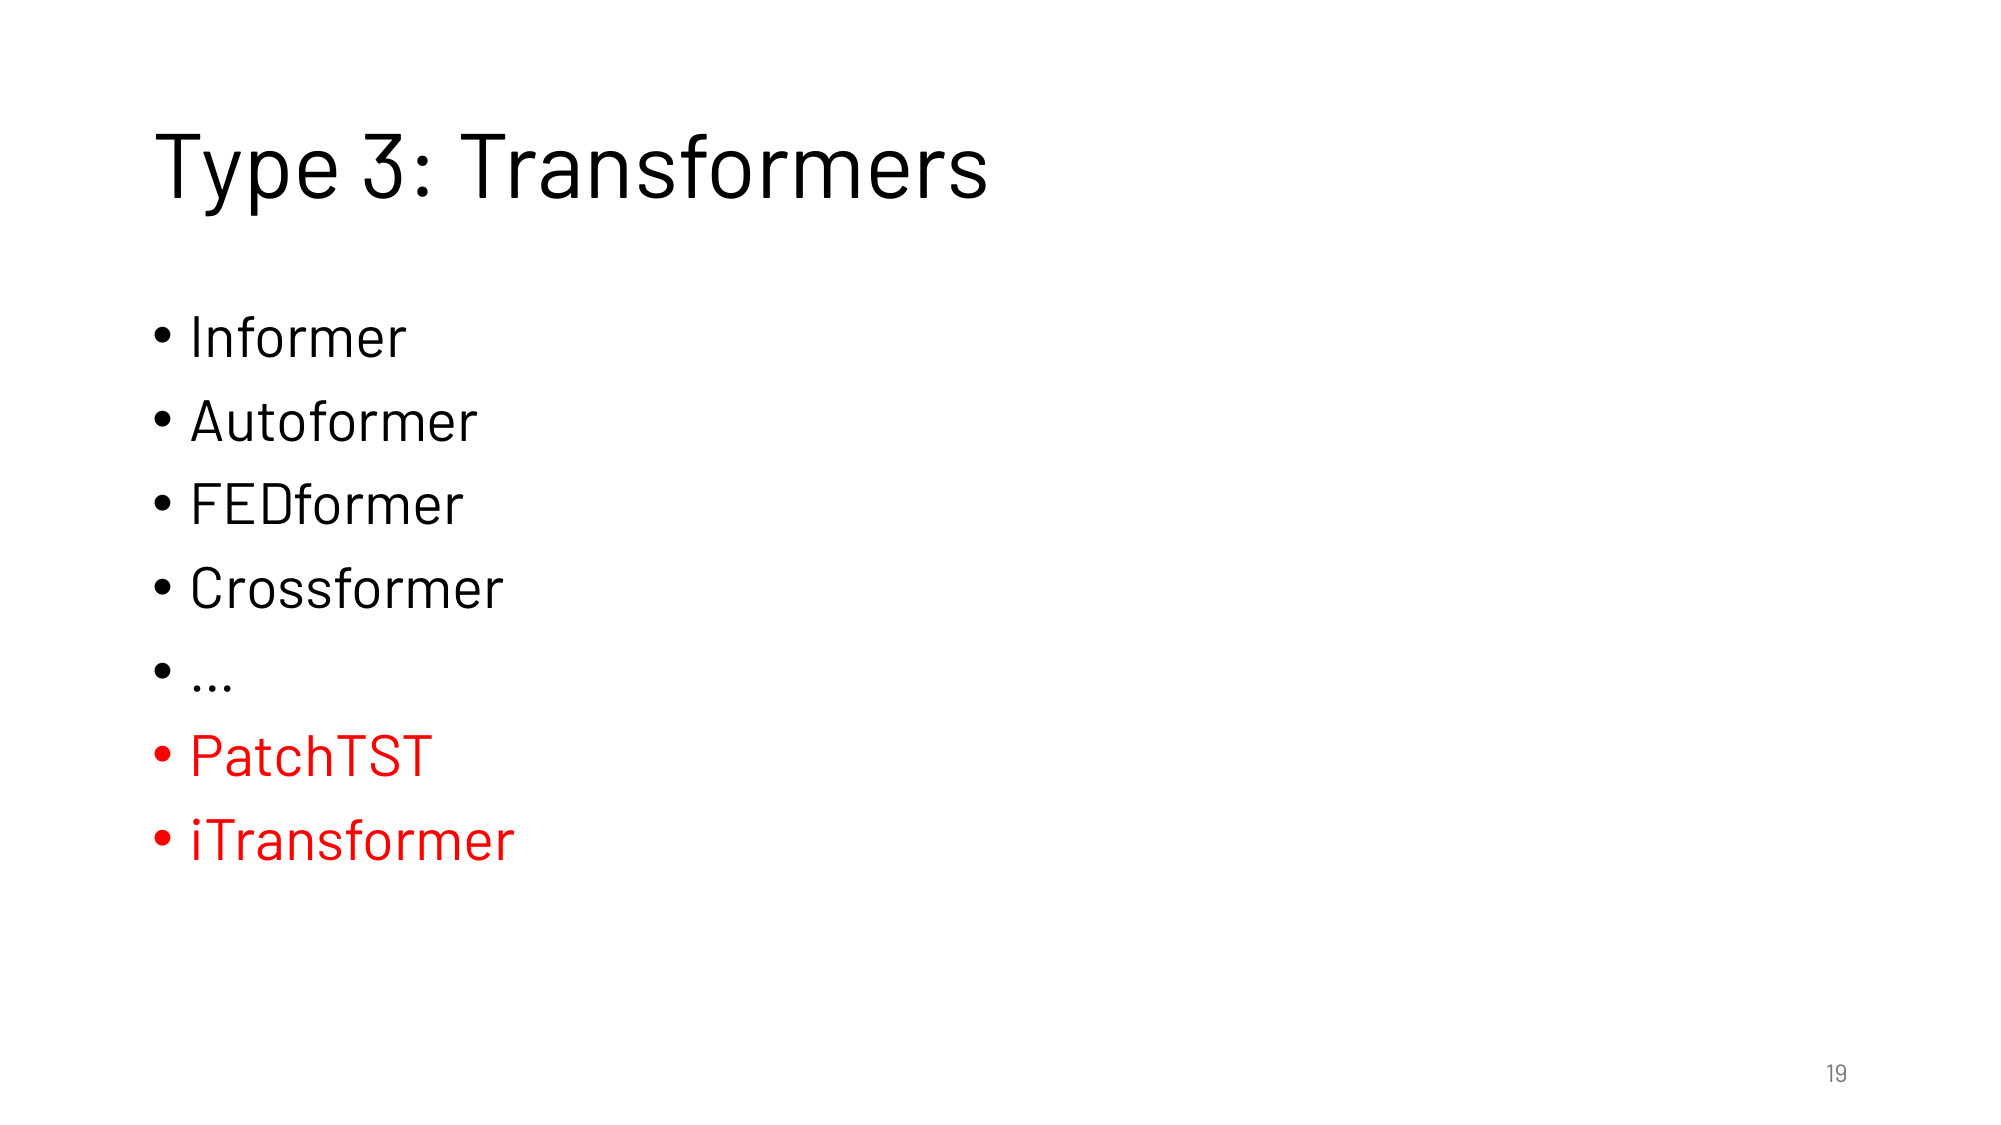

# Type 3: Transformers
Informer
Autoformer
FEDformer
Crossformer
…
PatchTST
iTransformer
19